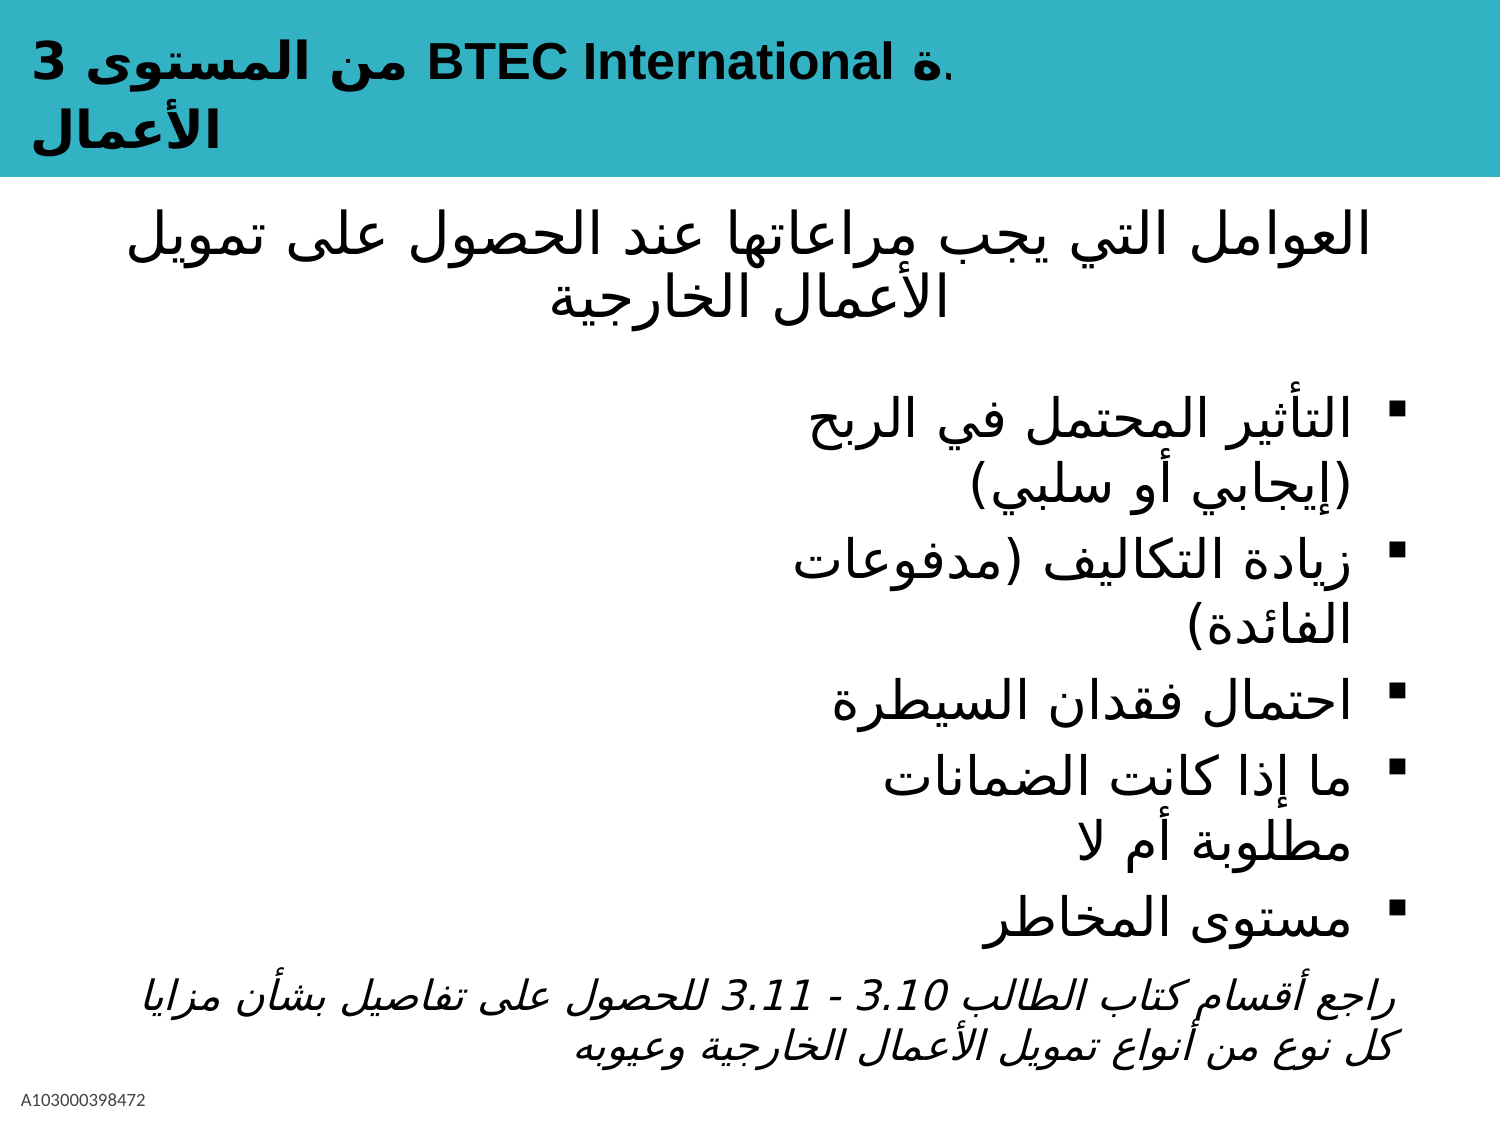

# العوامل التي يجب مراعاتها عند الحصول على تمويل الأعمال الخارجية
التأثير المحتمل في الربح (إيجابي أو سلبي)
زيادة التكاليف (مدفوعات الفائدة)
احتمال فقدان السيطرة
ما إذا كانت الضمانات مطلوبة أم لا
مستوى المخاطر

راجع أقسام كتاب الطالب 3.10 - 3.11 للحصول على تفاصيل بشأن مزايا كل نوع من أنواع تمويل الأعمال الخارجية وعيوبه
A103000398472